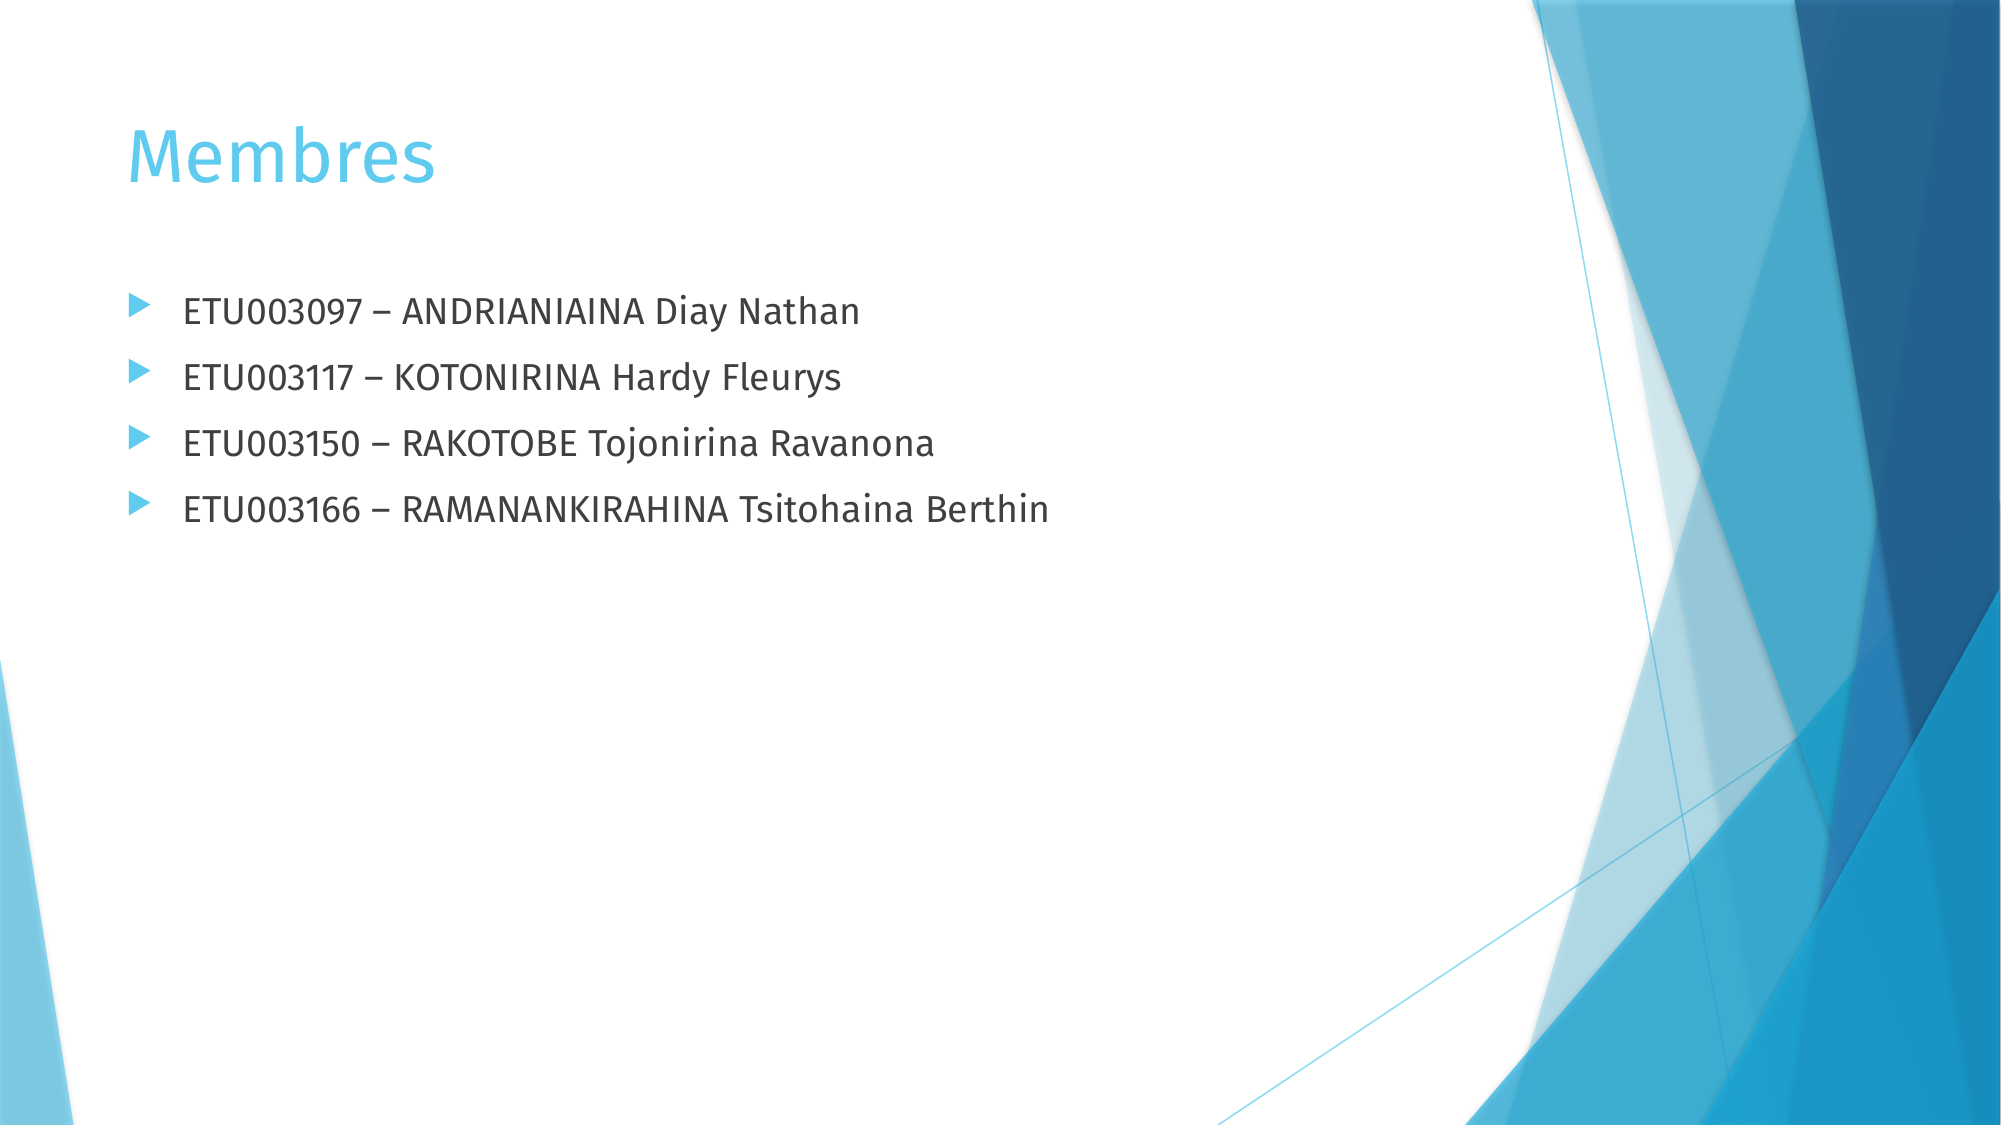

# Membres
ETU003097 – ANDRIANIAINA Diay Nathan
ETU003117 – KOTONIRINA Hardy Fleurys
ETU003150 – RAKOTOBE Tojonirina Ravanona
ETU003166 – RAMANANKIRAHINA Tsitohaina Berthin